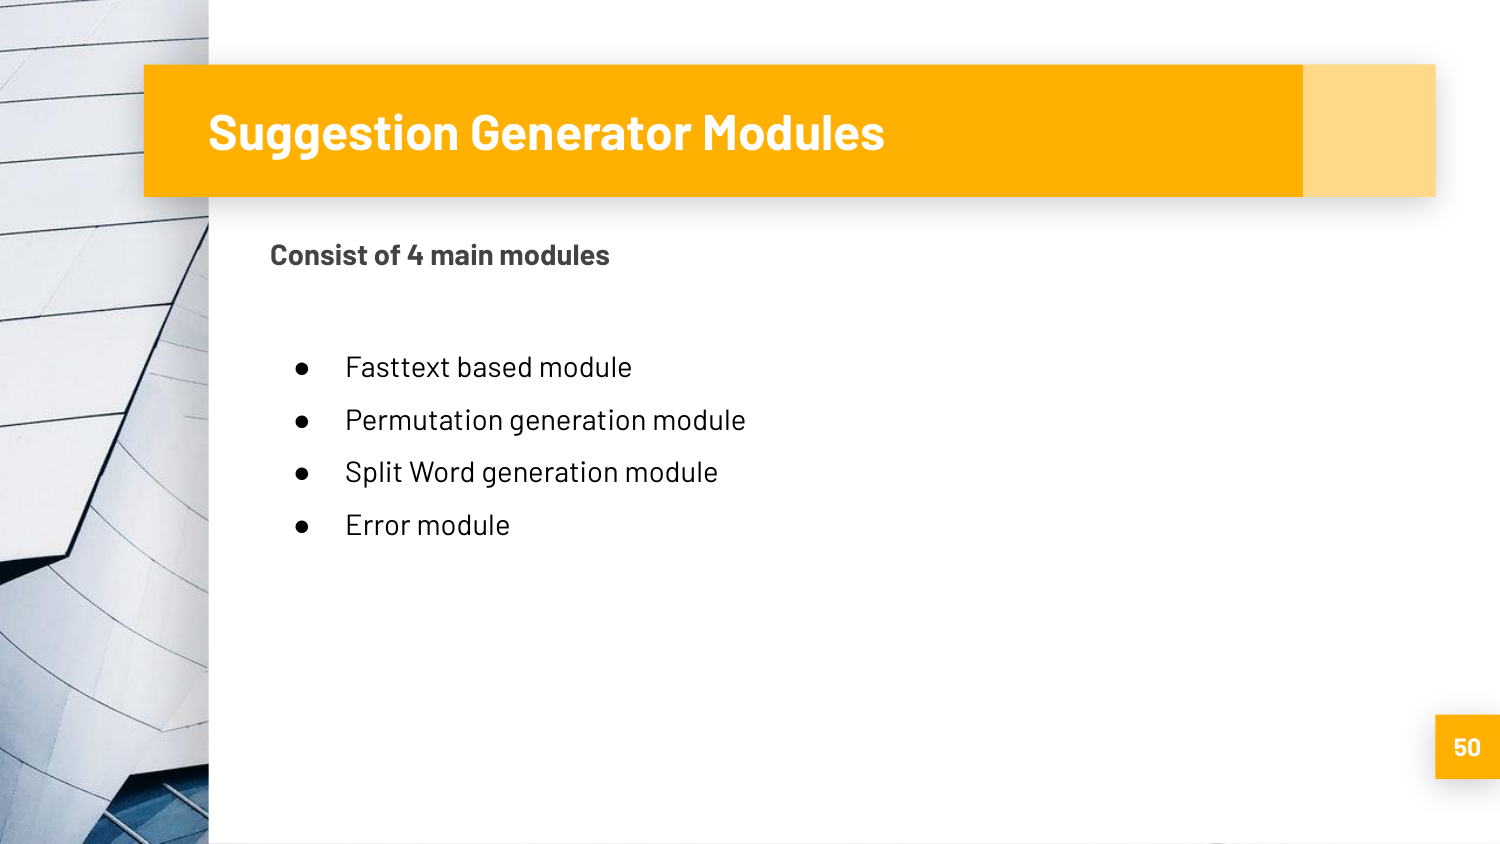

# Suggestion Generator Modules
Consist of 4 main modules

Fasttext based module
Permutation generation module
Split Word generation module
Error module
50